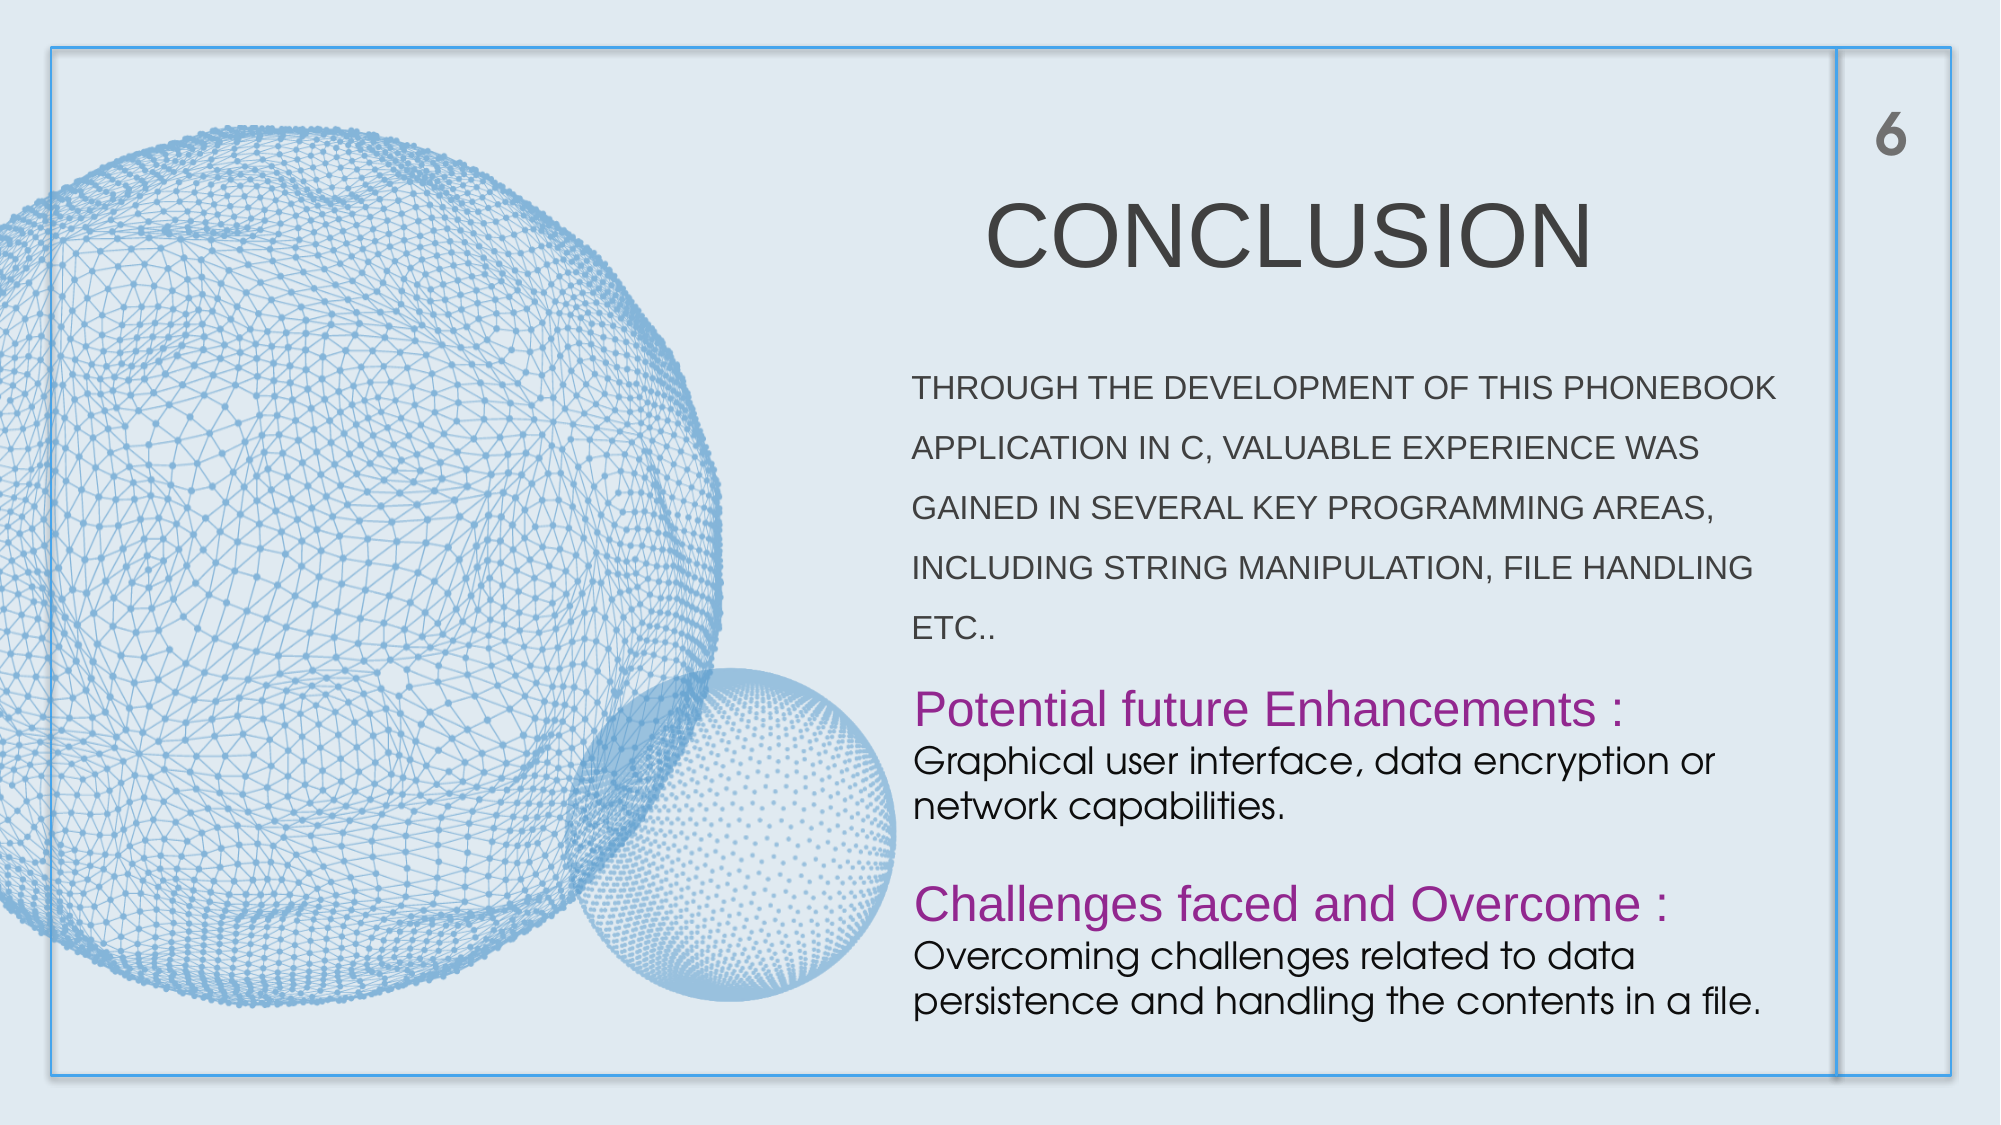

# conclusion
6
Through the development of this phonebook application in c, valuable experience was gained in several key programming areas, including string manipulation, file handling etc..
Potential future Enhancements :
Graphical user interface, data encryption or network capabilities.

Challenges faced and Overcome :
Overcoming challenges related to data persistence and handling the contents in a file.